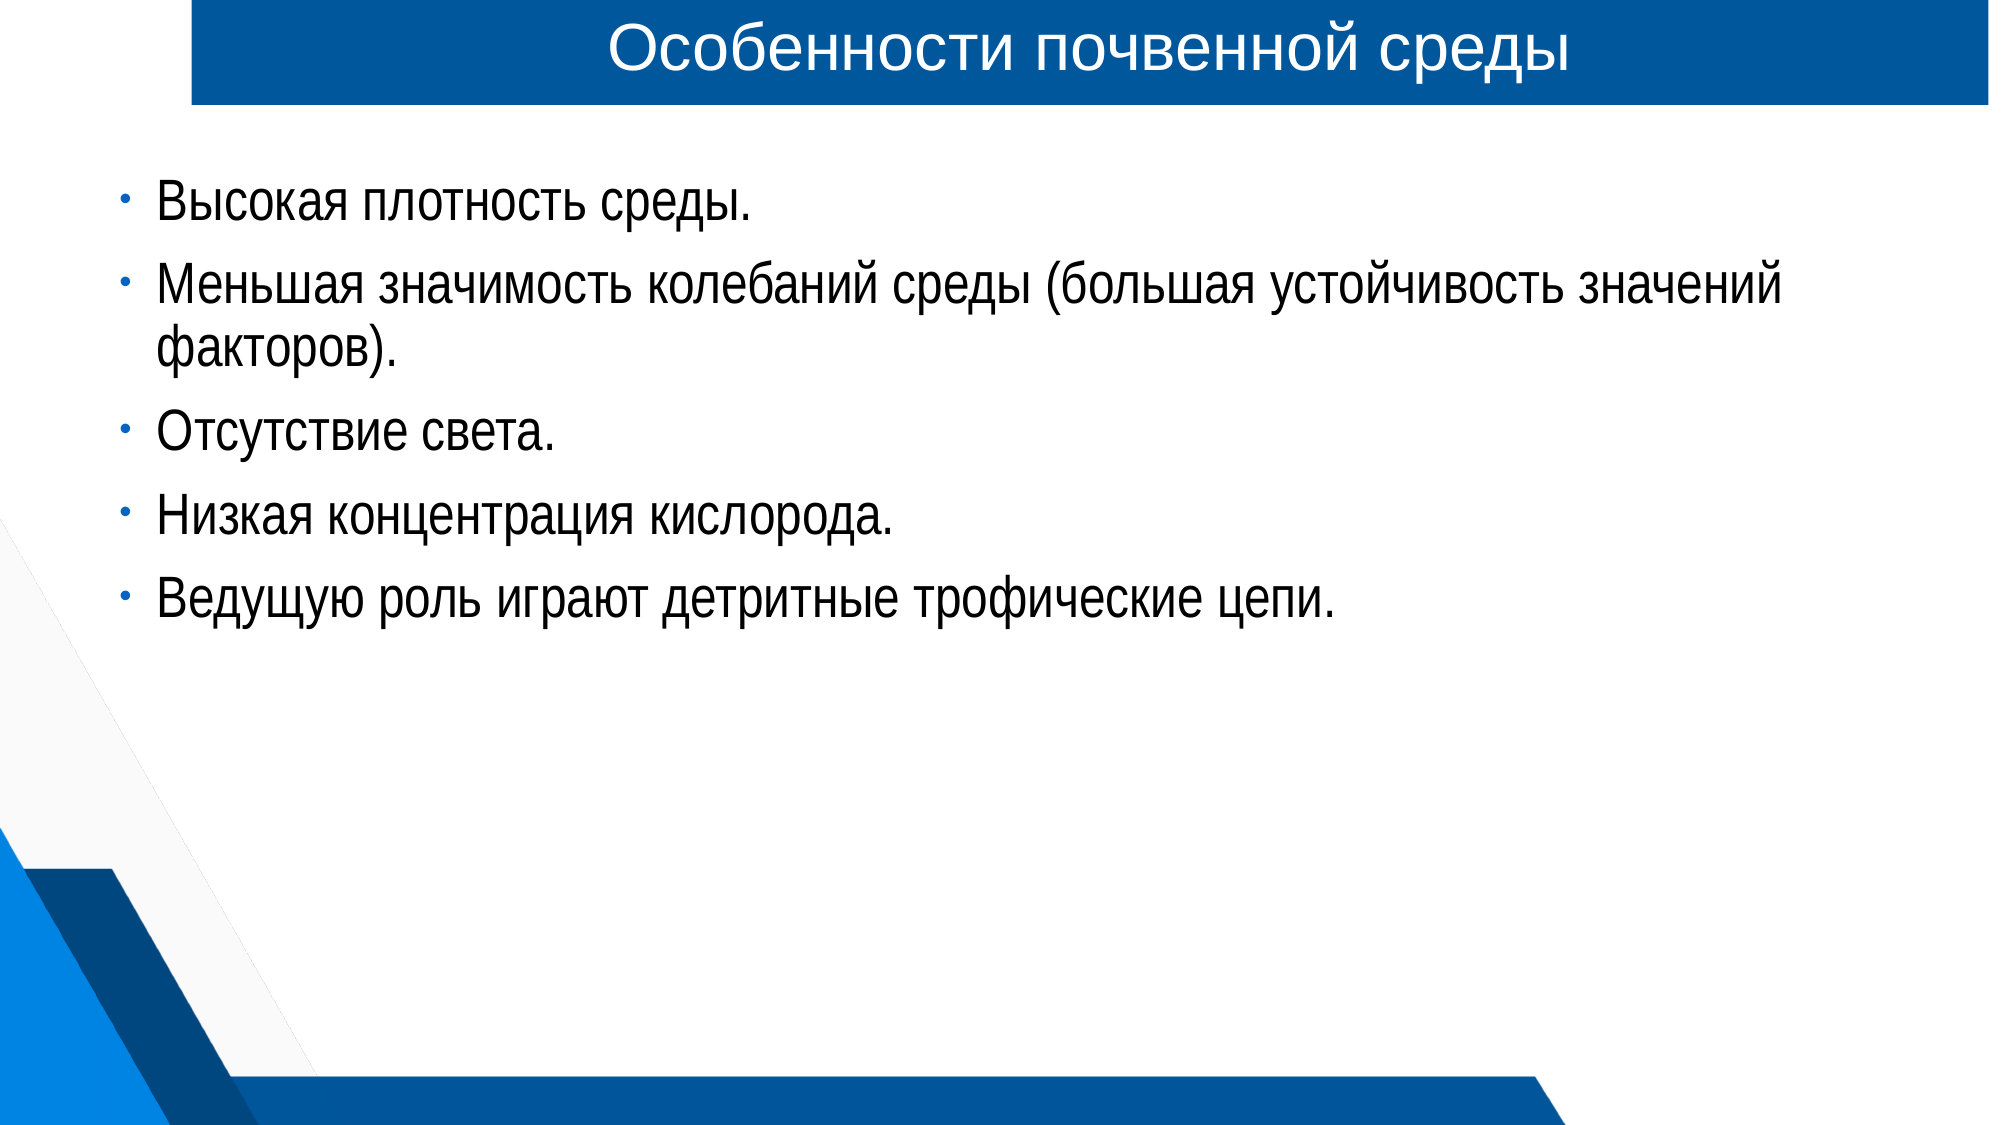

# Особенности почвенной среды
Высокая плотность среды.
Меньшая значимость колебаний среды (большая устойчивость значений факторов).
Отсутствие света.
Низкая концентрация кислорода.
Ведущую роль играют детритные трофические цепи.